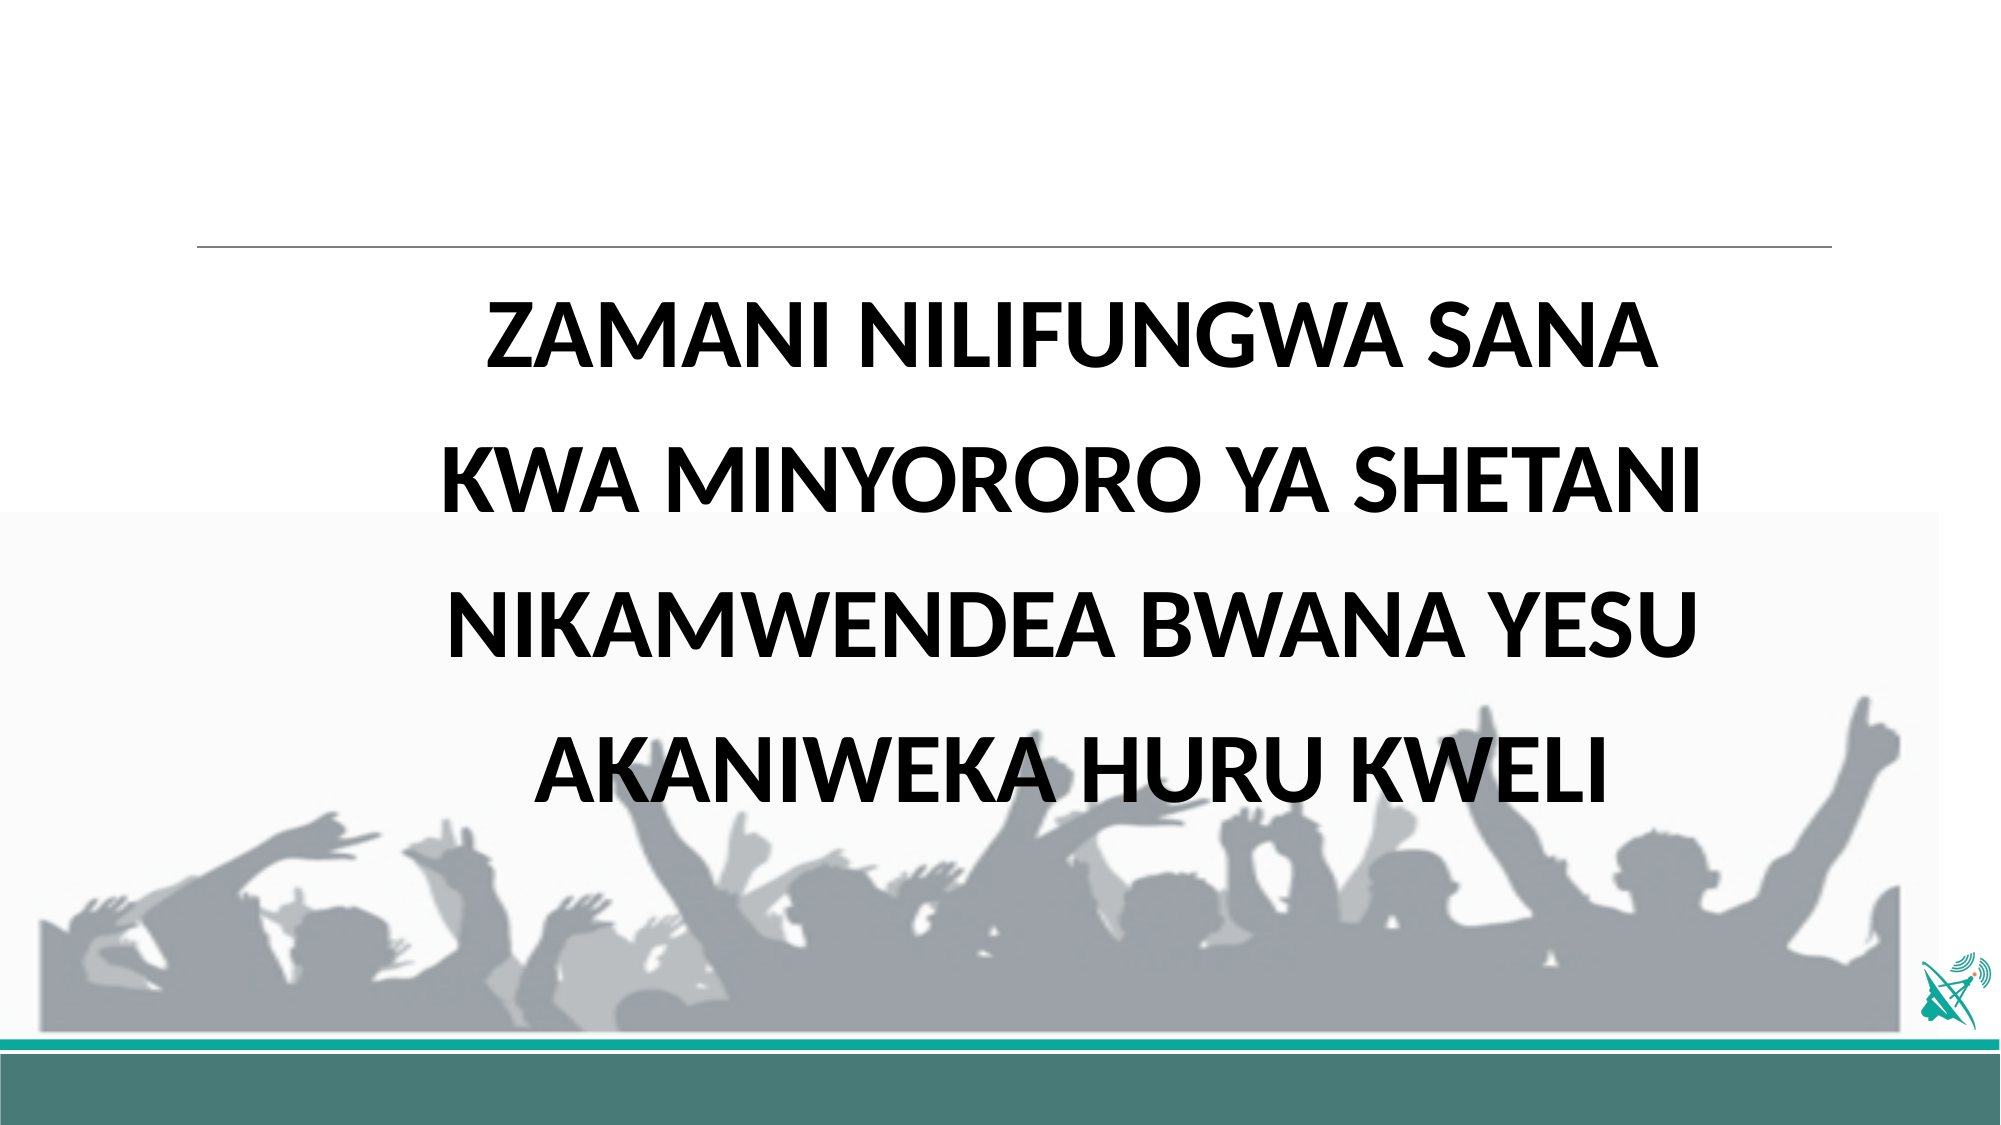

ZAMANI NILIFUNGWA SANA
KWA MINYORORO YA SHETANI
NIKAMWENDEA BWANA YESU
AKANIWEKA HURU KWELI